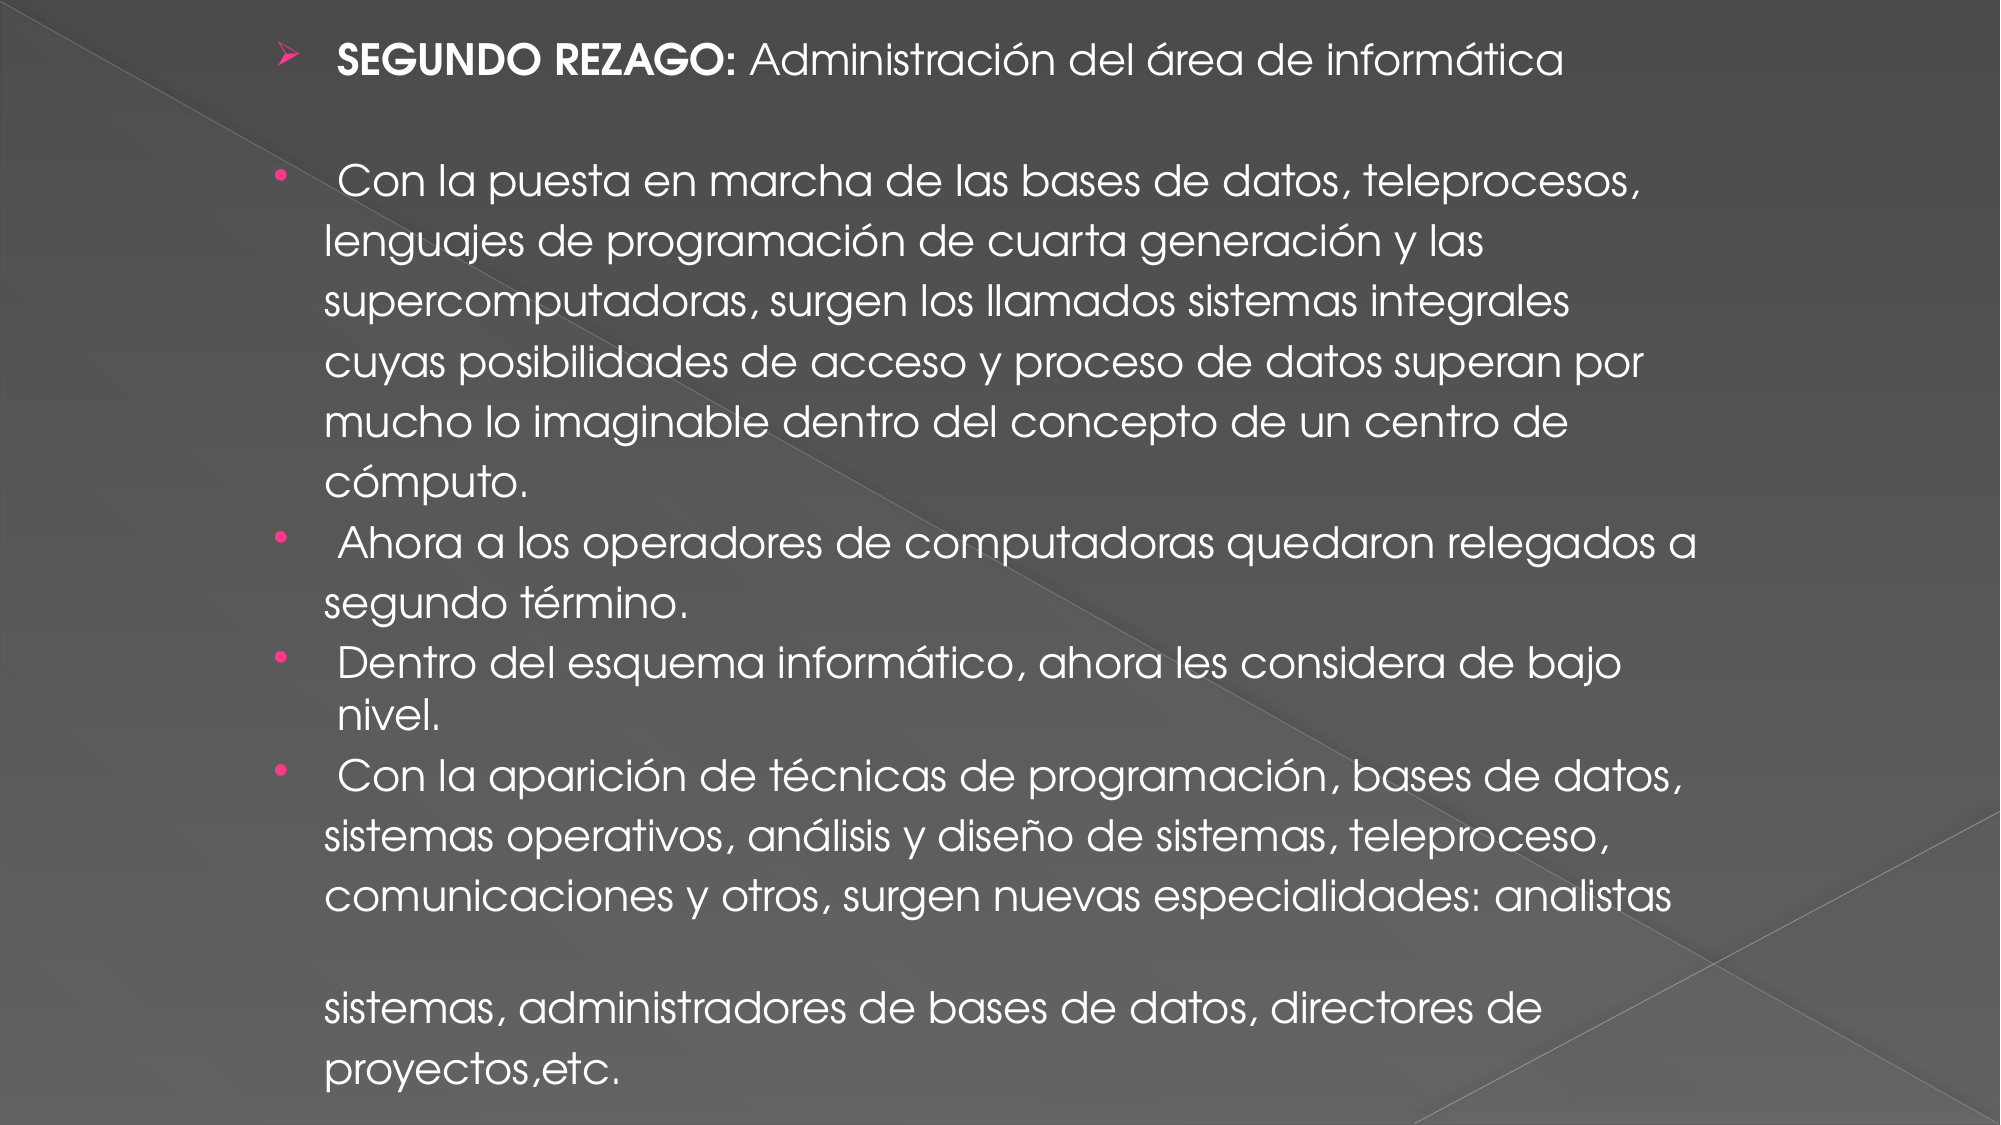

SEGUNDO REZAGO: Administración del área de informática

Con la puesta en marcha de las bases de datos, teleprocesos,
     lenguajes de programación de cuarta generación y las
     supercomputadoras, surgen los llamados sistemas integrales
     cuyas posibilidades de acceso y proceso de datos superan por
     mucho lo imaginable dentro del concepto de un centro de
     cómputo.
Ahora a los operadores de computadoras quedaron relegados a
     segundo término.
Dentro del esquema informático, ahora les considera de bajo nivel.
Con la aparición de técnicas de programación, bases de datos,
     sistemas operativos, análisis y diseño de sistemas, teleproceso,
     comunicaciones y otros, surgen nuevas especialidades: analistas
     sistemas, administradores de bases de datos, directores de
     proyectos,etc.